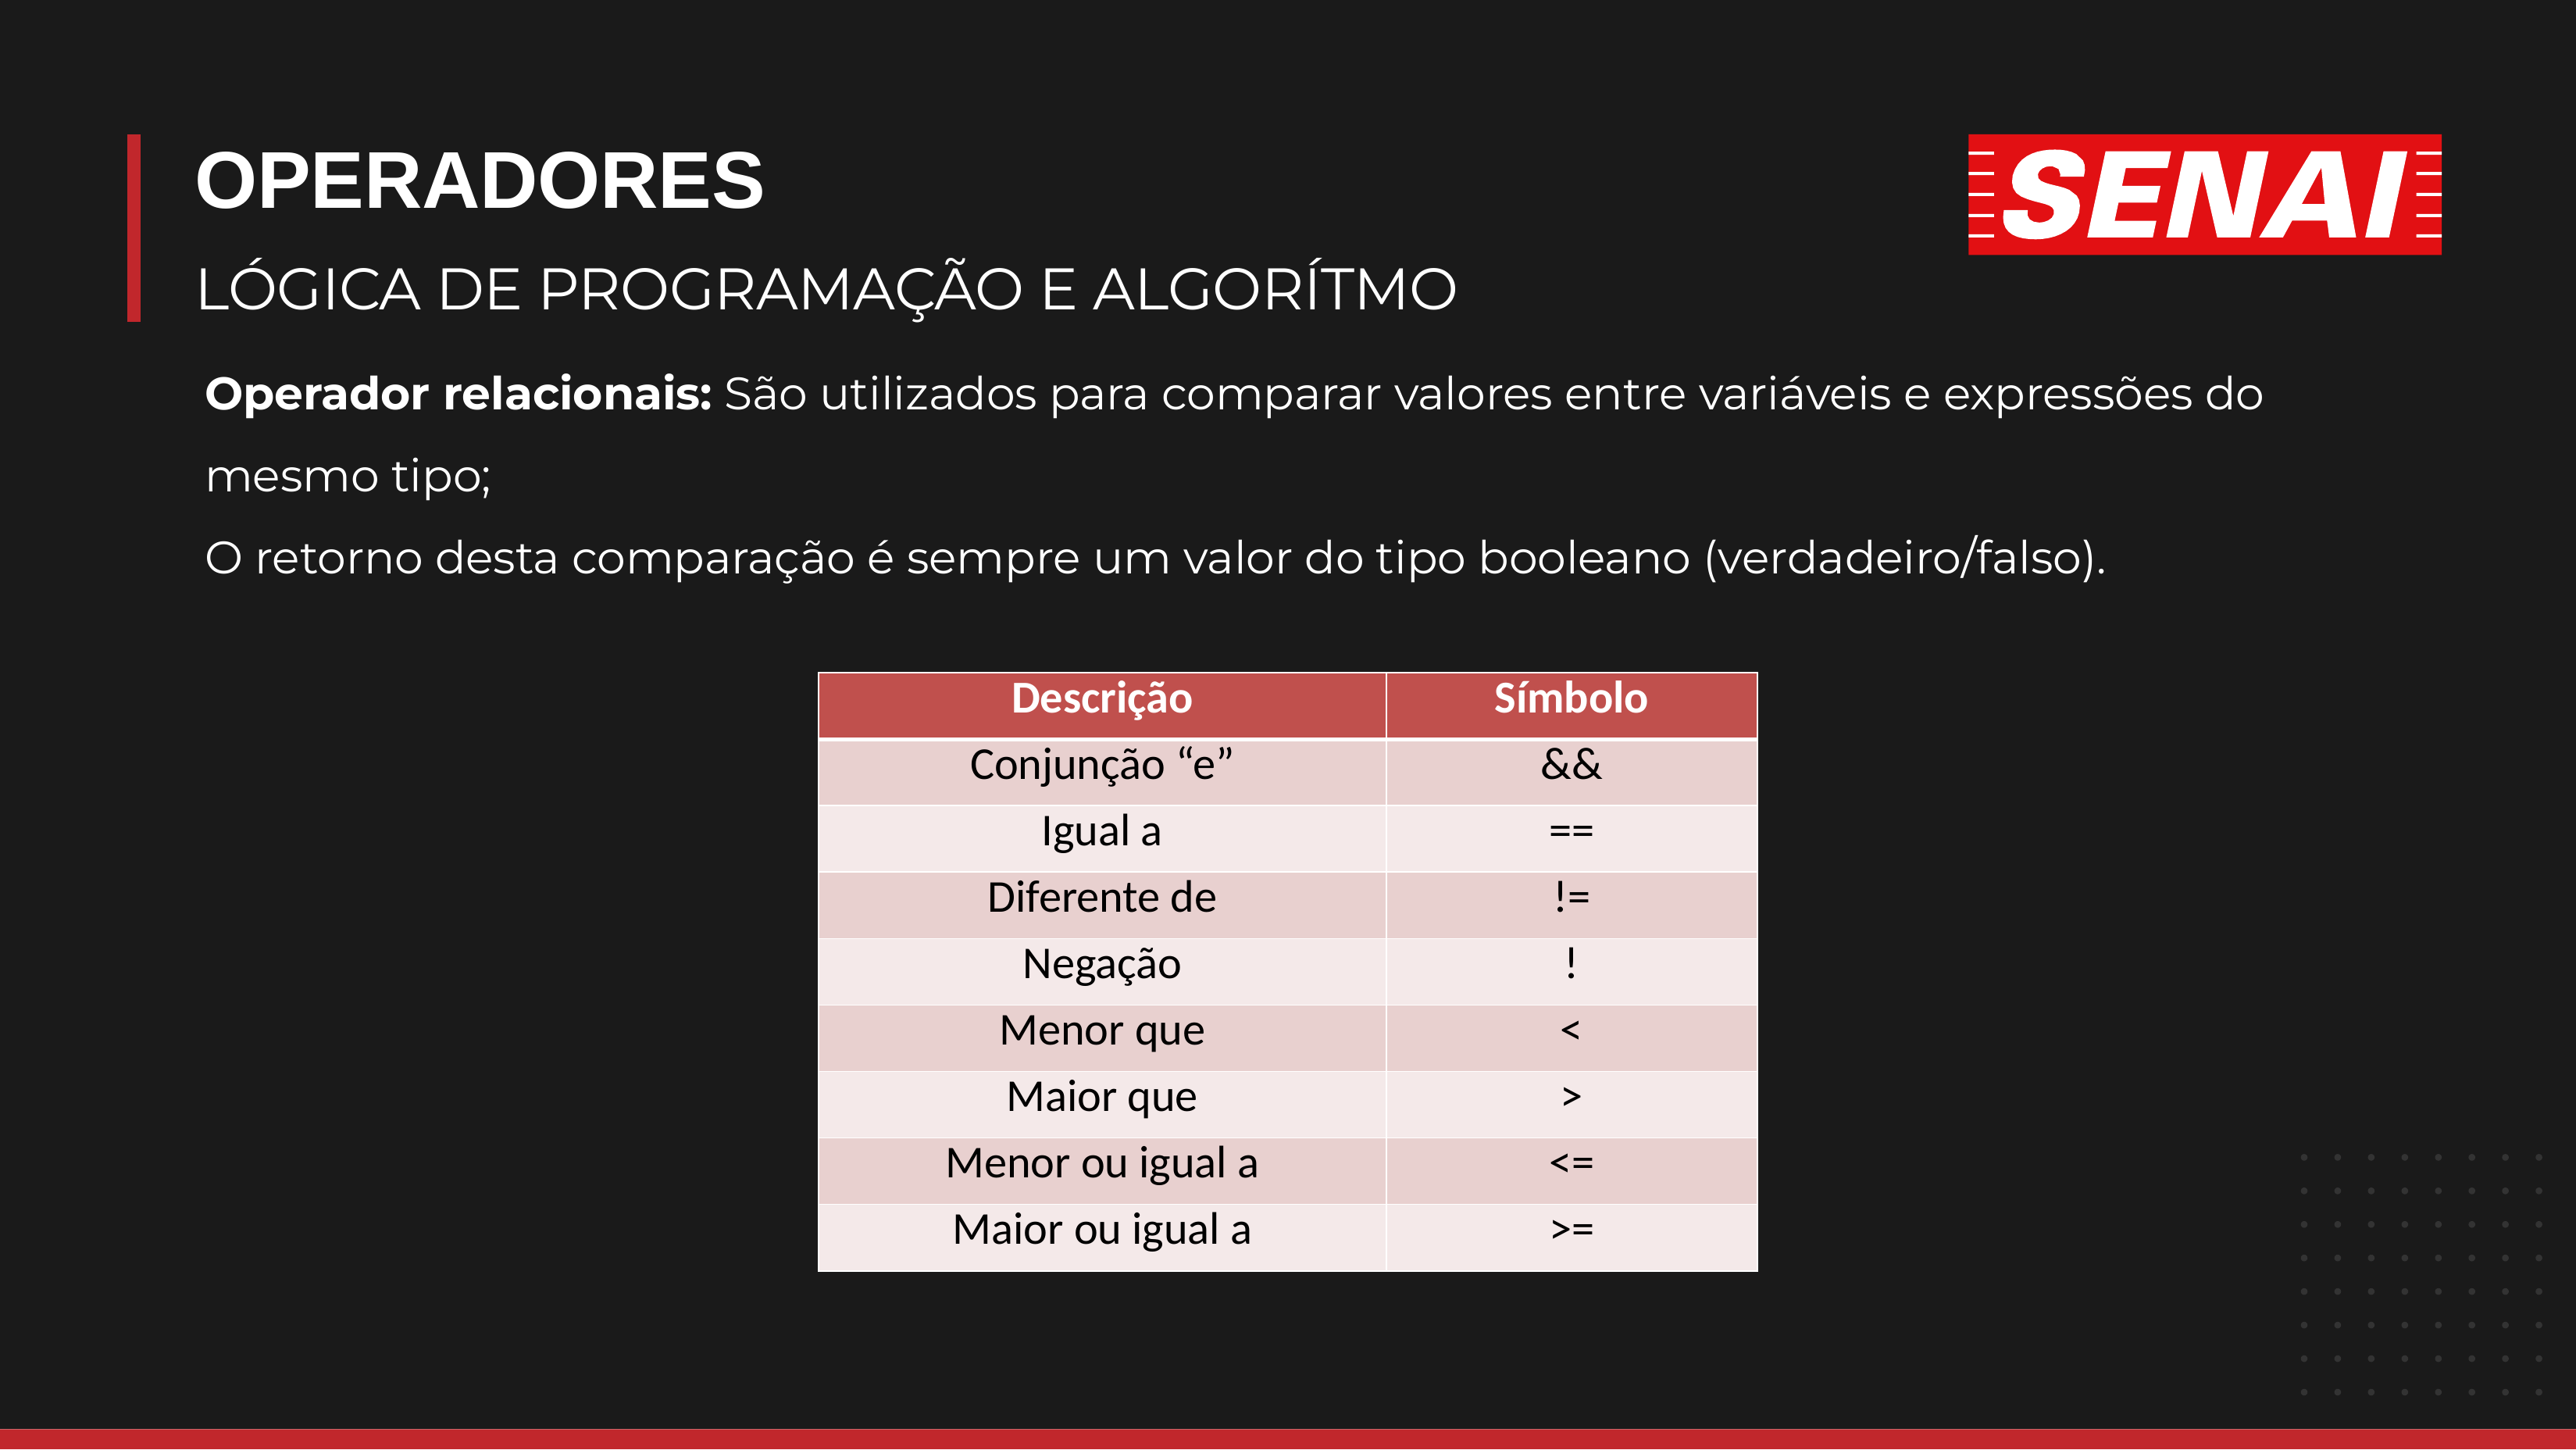

# OPERADORES
LÓGICA DE PROGRAMAÇÃO E ALGORÍTMO

Operador relacionais: São utilizados para comparar valores entre variáveis e expressões do mesmo tipo;
O retorno desta comparação é sempre um valor do tipo booleano (verdadeiro/falso).
| Descrição | Símbolo |
| --- | --- |
| Conjunção “e” | && |
| Igual a | == |
| Diferente de | != |
| Negação | ! |
| Menor que | < |
| Maior que | > |
| Menor ou igual a | <= |
| Maior ou igual a | >= |